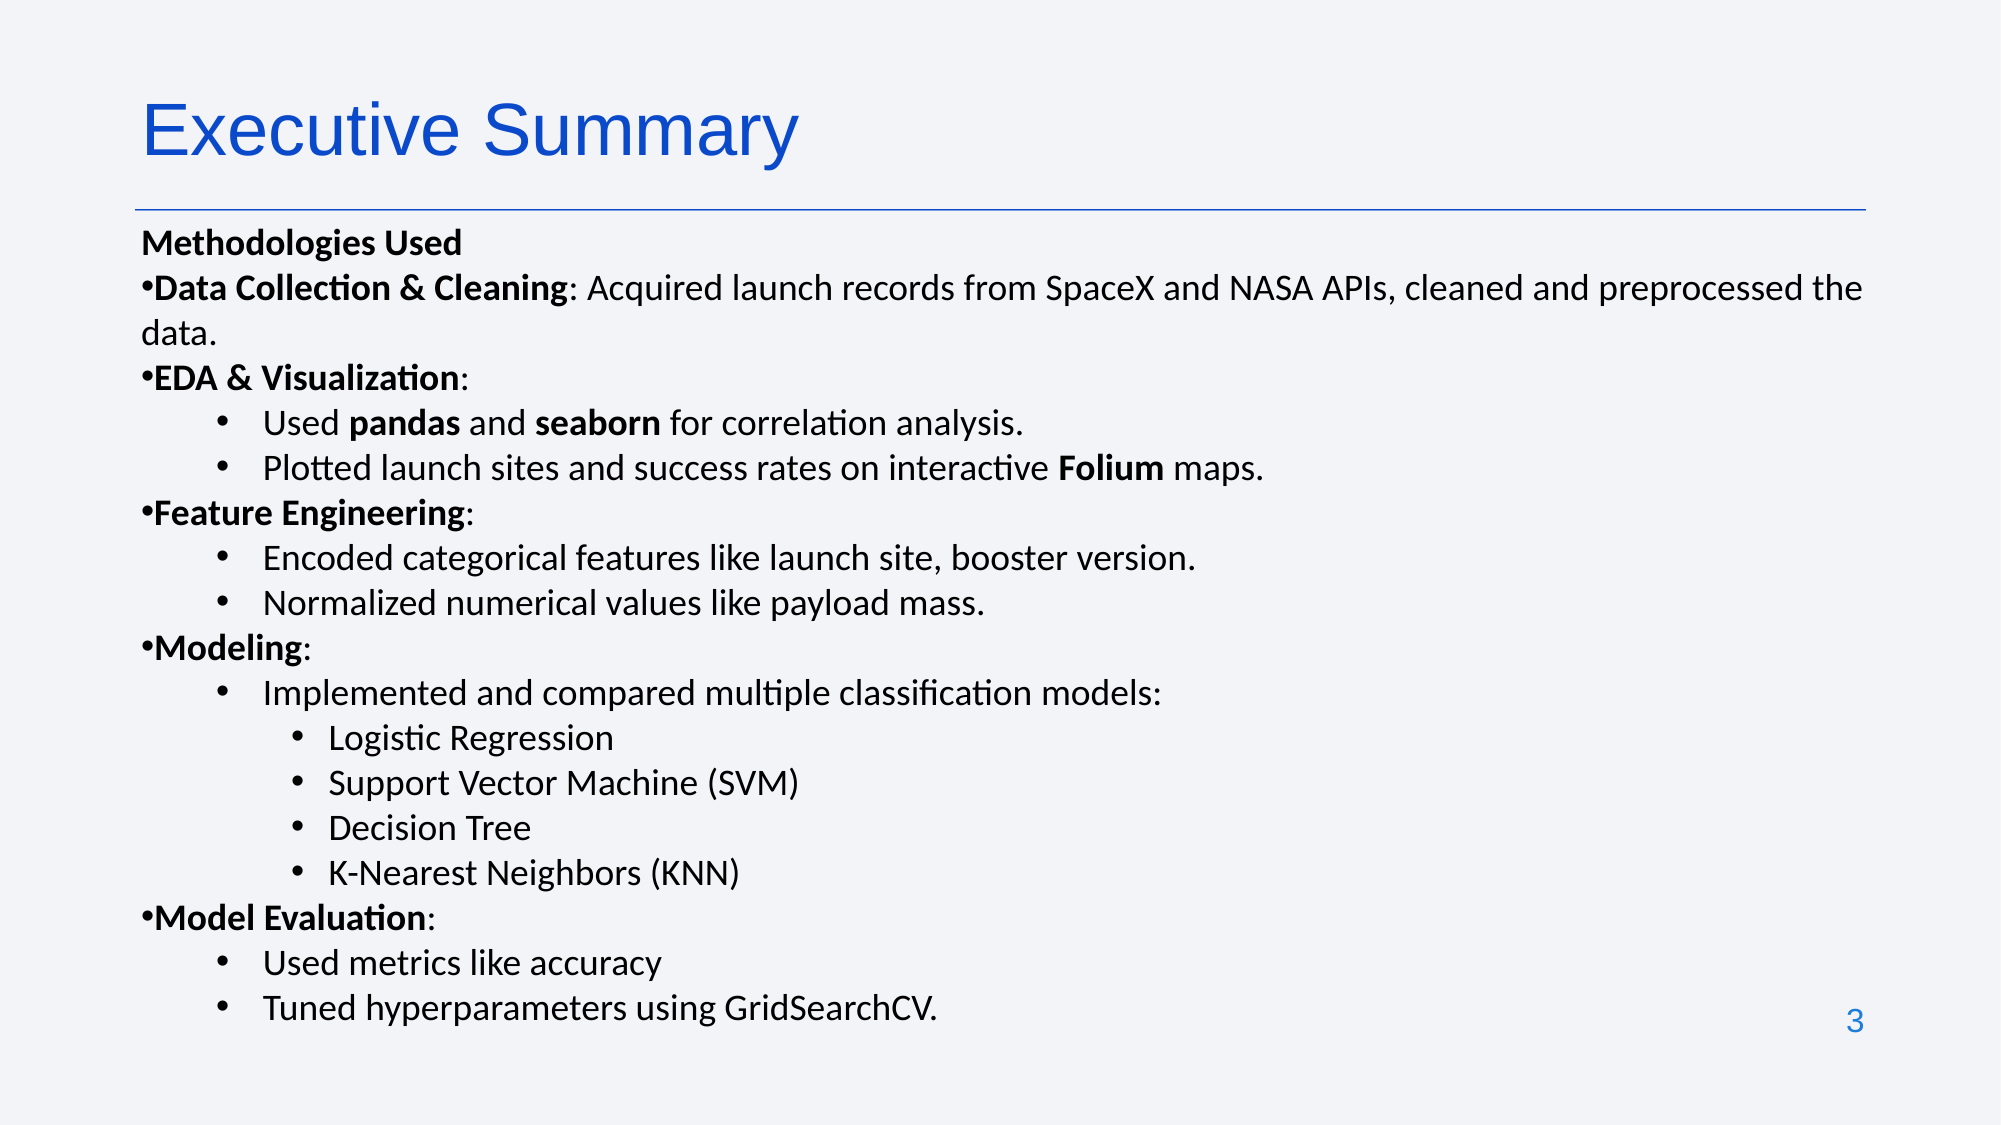

Executive Summary
Methodologies Used
Data Collection & Cleaning: Acquired launch records from SpaceX and NASA APIs, cleaned and preprocessed the data.
EDA & Visualization:
Used pandas and seaborn for correlation analysis.
Plotted launch sites and success rates on interactive Folium maps.
Feature Engineering:
Encoded categorical features like launch site, booster version.
Normalized numerical values like payload mass.
Modeling:
Implemented and compared multiple classification models:
Logistic Regression
Support Vector Machine (SVM)
Decision Tree
K-Nearest Neighbors (KNN)
Model Evaluation:
Used metrics like accuracy
Tuned hyperparameters using GridSearchCV.

3